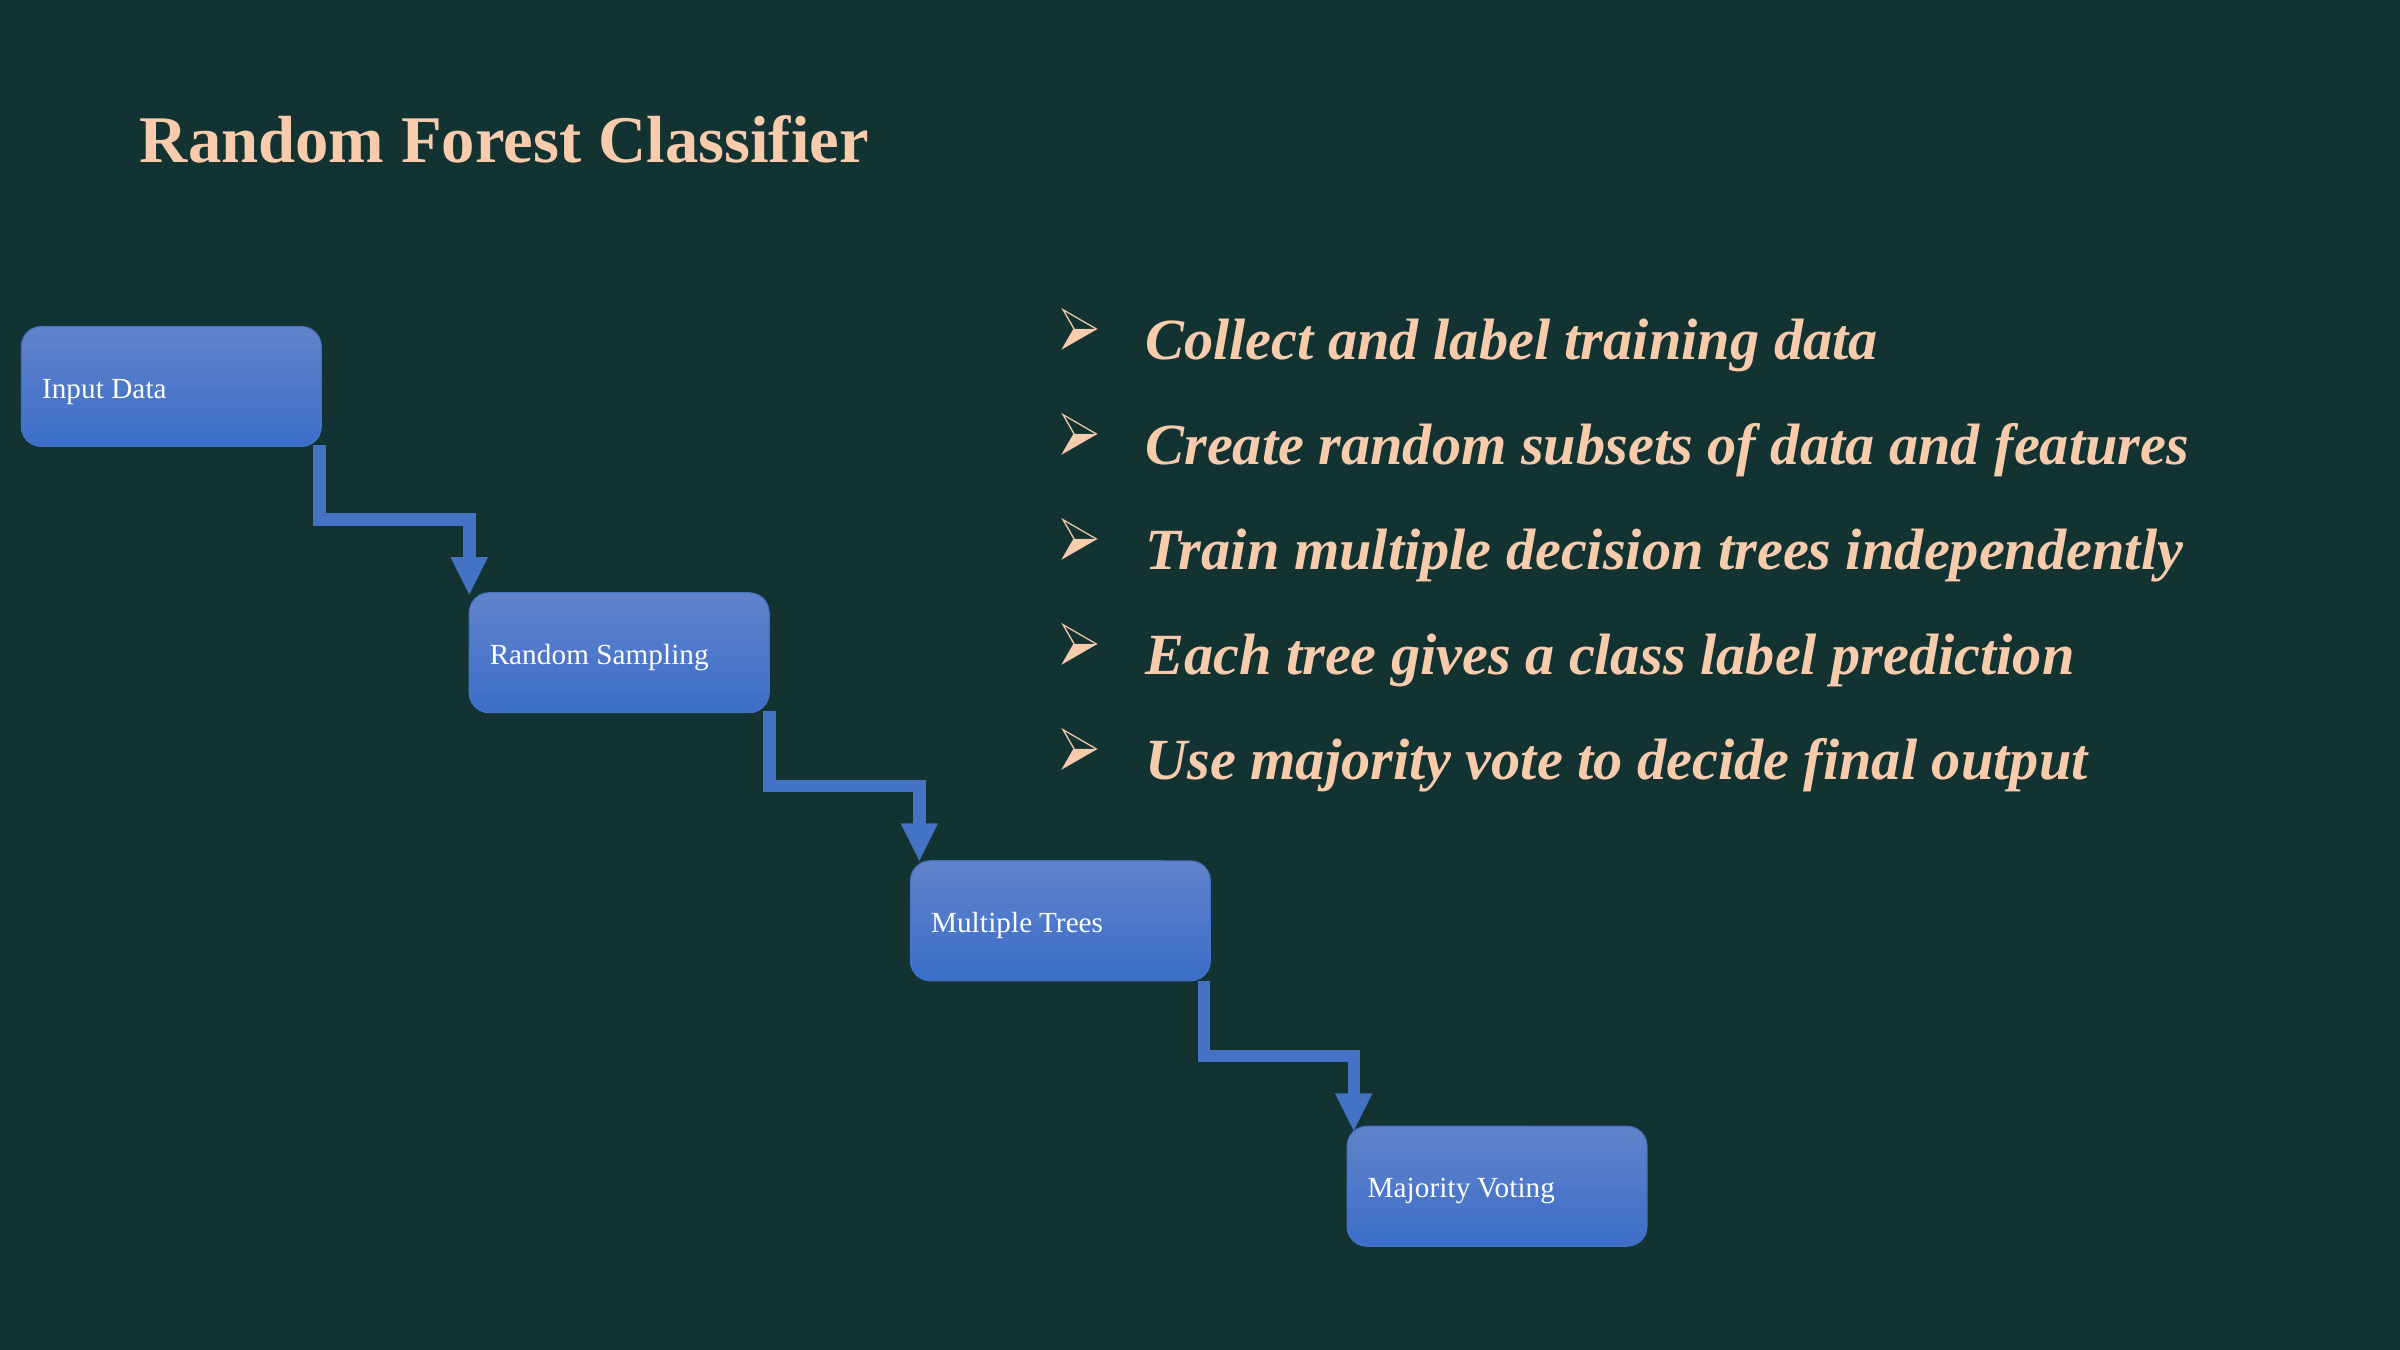

Random Forest Classifier
 Collect and label training data
 Create random subsets of data and features
 Train multiple decision trees independently
 Each tree gives a class label prediction
 Use majority vote to decide final output
Input Data
Random Sampling
Multiple Trees
Majority Voting